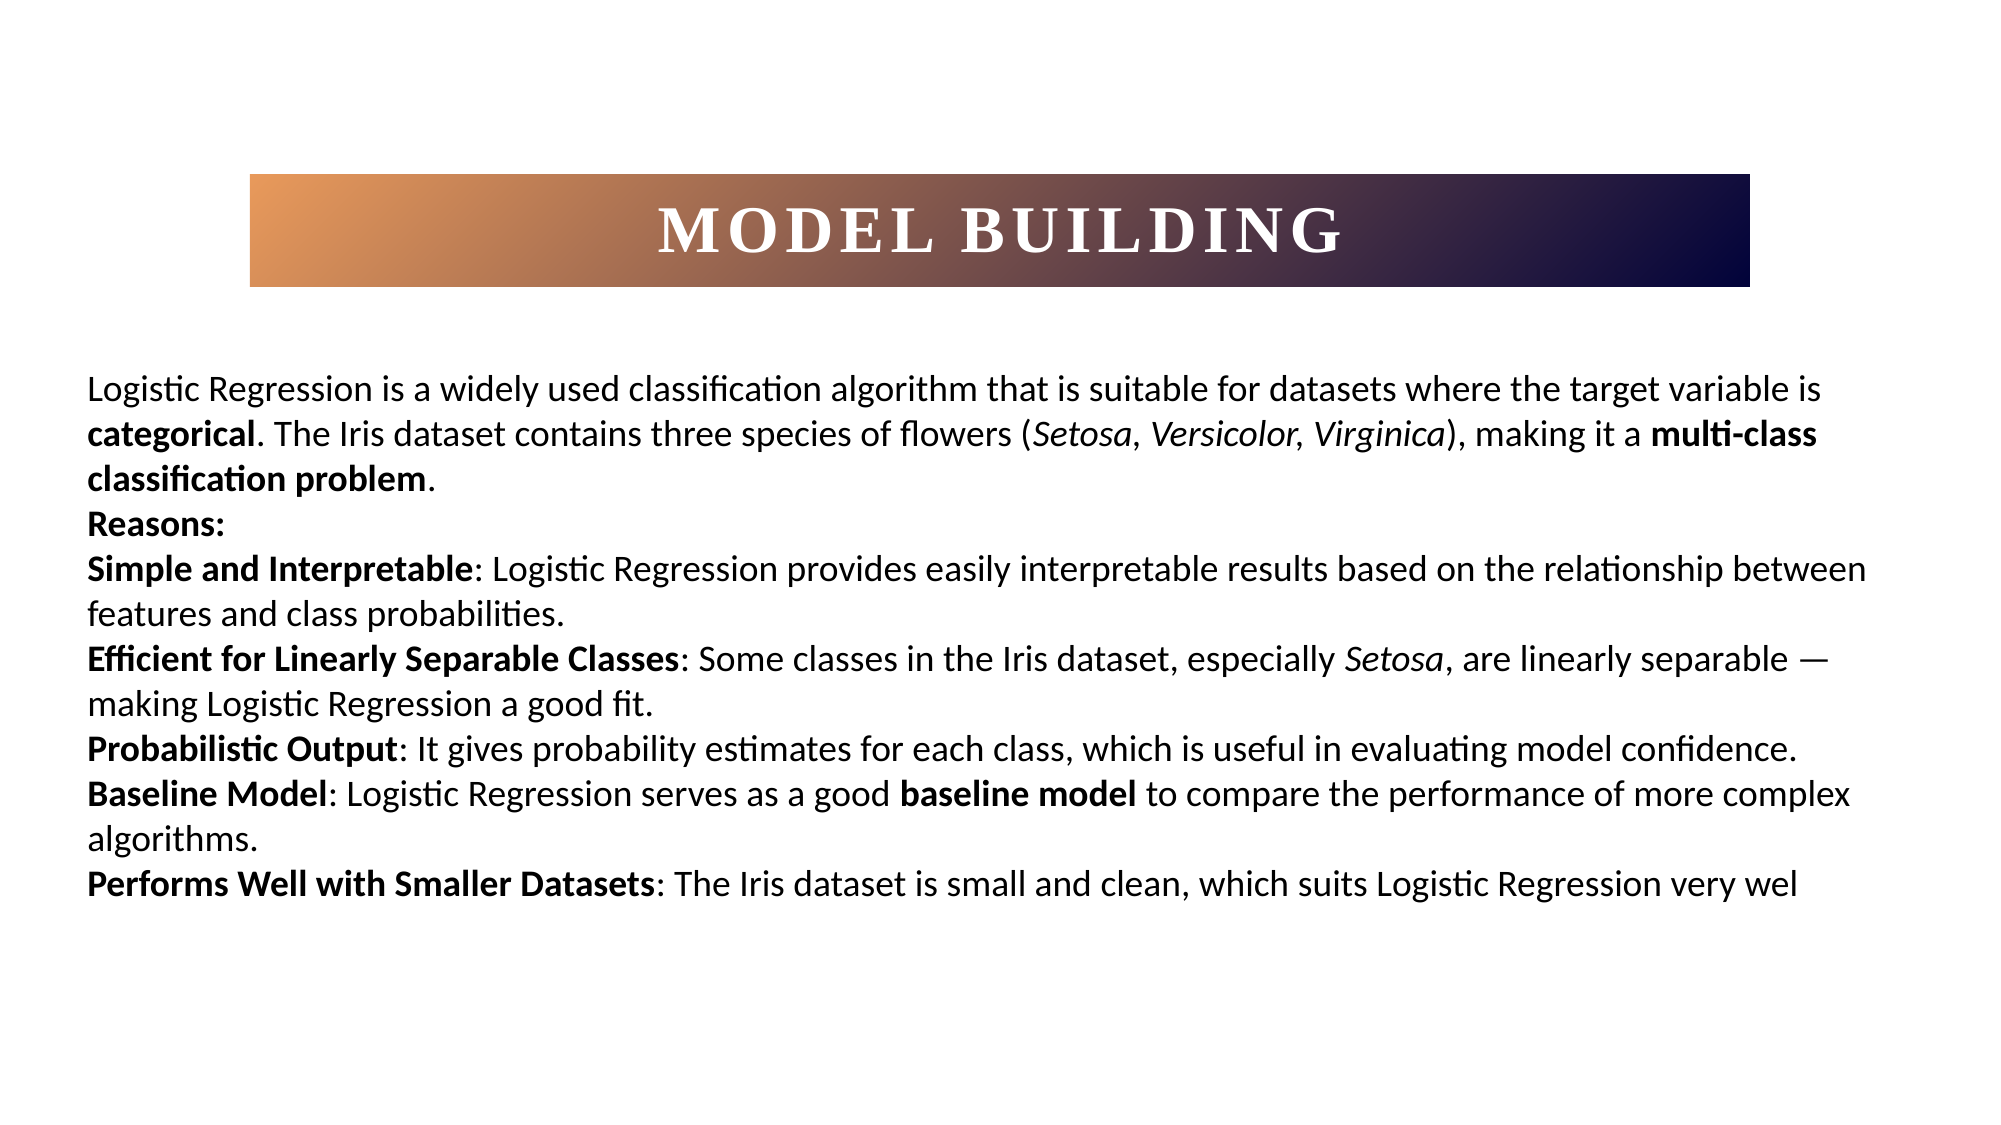

MODEL BUILDING
Logistic Regression is a widely used classification algorithm that is suitable for datasets where the target variable is categorical. The Iris dataset contains three species of flowers (Setosa, Versicolor, Virginica), making it a multi-class classification problem.
Reasons:
Simple and Interpretable: Logistic Regression provides easily interpretable results based on the relationship between features and class probabilities.
Efficient for Linearly Separable Classes: Some classes in the Iris dataset, especially Setosa, are linearly separable — making Logistic Regression a good fit.
Probabilistic Output: It gives probability estimates for each class, which is useful in evaluating model confidence.
Baseline Model: Logistic Regression serves as a good baseline model to compare the performance of more complex algorithms.
Performs Well with Smaller Datasets: The Iris dataset is small and clean, which suits Logistic Regression very wel